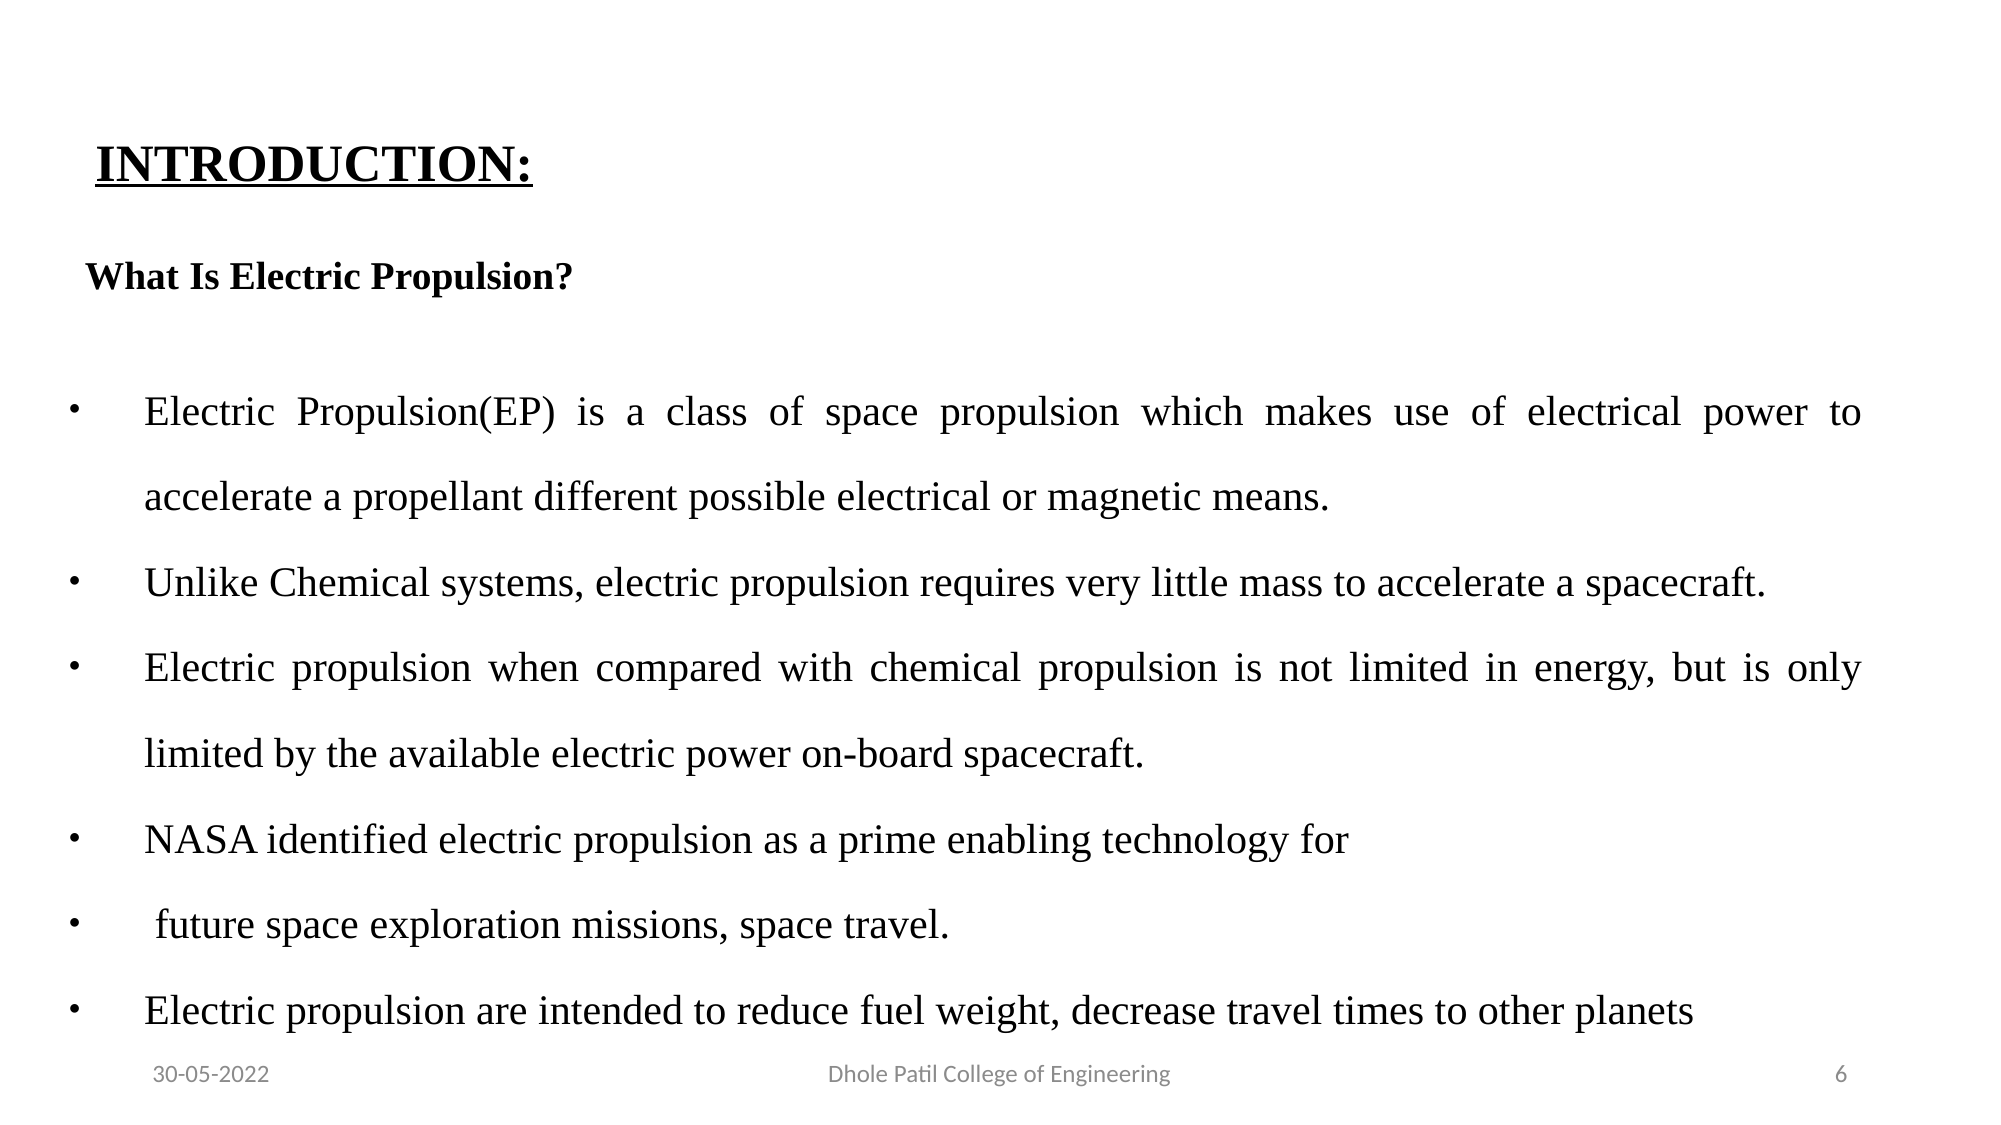

# INTRODUCTION: What Is Electric Propulsion?
Electric Propulsion(EP) is a class of space propulsion which makes use of electrical power to accelerate a propellant different possible electrical or magnetic means.
Unlike Chemical systems, electric propulsion requires very little mass to accelerate a spacecraft.
Electric propulsion when compared with chemical propulsion is not limited in energy, but is only limited by the available electric power on-board spacecraft.
NASA identified electric propulsion as a prime enabling technology for
 future space exploration missions, space travel.
Electric propulsion are intended to reduce fuel weight, decrease travel times to other planets

30-05-2022
Dhole Patil College of Engineering
6